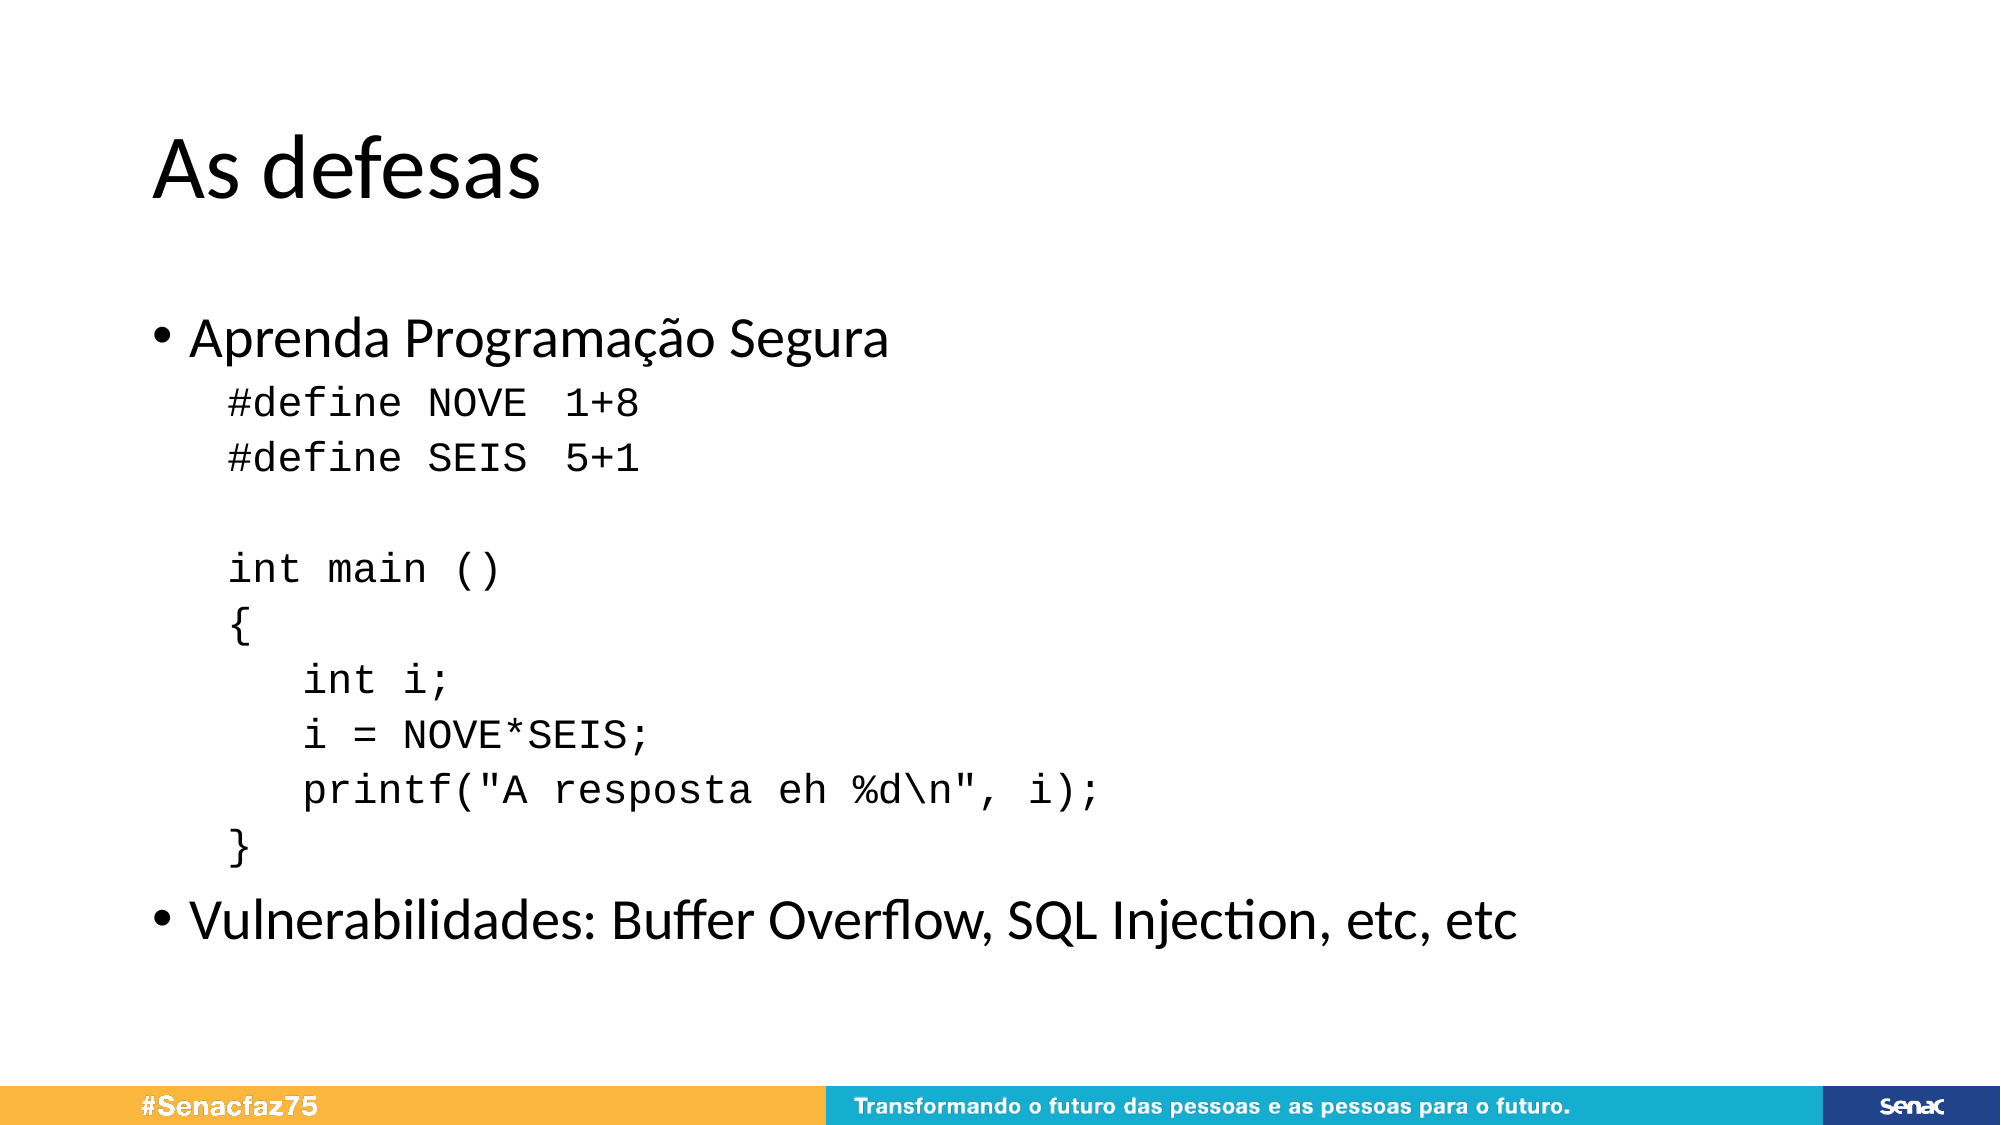

# As defesas
Aprenda Programação Segura
#define NOVE	1+8
#define SEIS	5+1

int main ()
{
   int i;
   i = NOVE*SEIS;
   printf("A resposta eh %d\n", i);
}
Vulnerabilidades: Buffer Overflow, SQL Injection, etc, etc